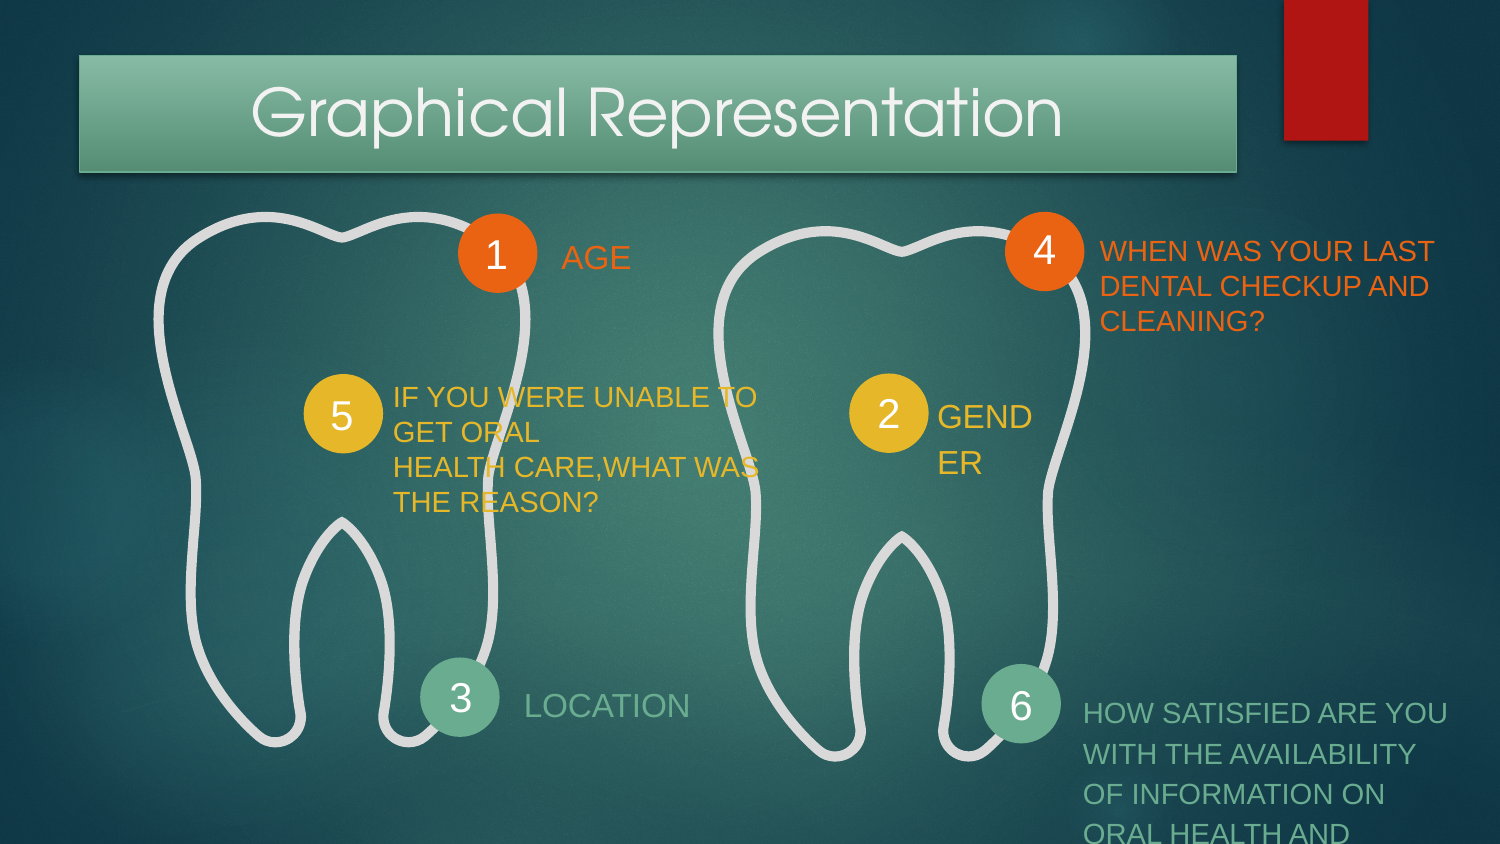

# Graphical Representation

AGE
1
4
WHEN WAS YOUR LAST DENTAL CHECKUP AND CLEANING?

IF YOU WERE UNABLE TO GET ORAL
HEALTH CARE,WHAT WAS THE REASON?

GENDER
2
5

3
LOCATION

6
HOW SATISFIED ARE YOU WITH THE AVAILABILITY OF INFORMATION ON ORAL HEALTH AND DENTAL CARE?